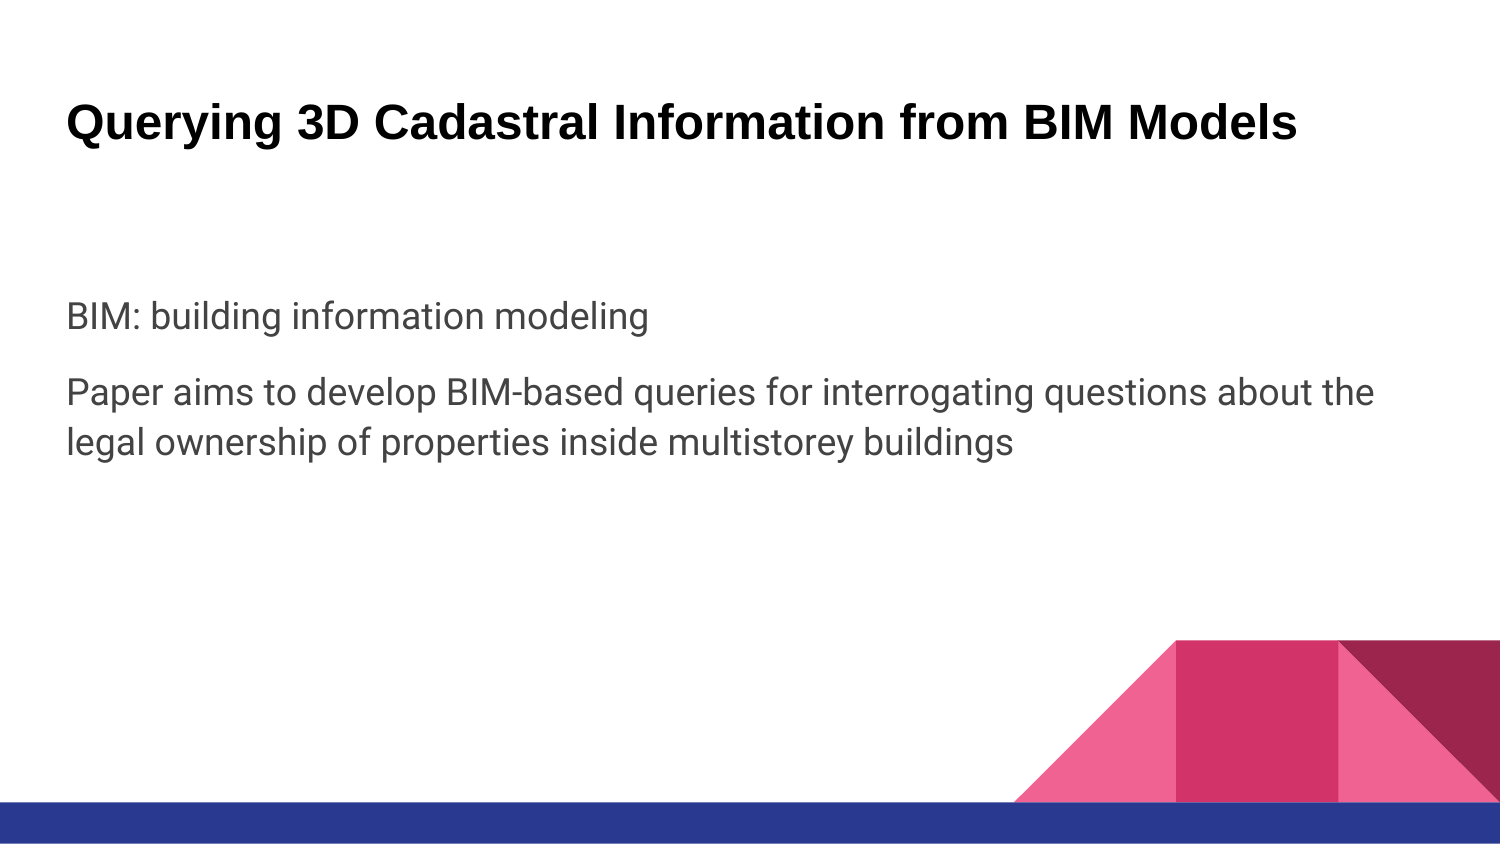

# Querying 3D Cadastral Information from BIM Models
BIM: building information modeling
Paper aims to develop BIM-based queries for interrogating questions about the legal ownership of properties inside multistorey buildings